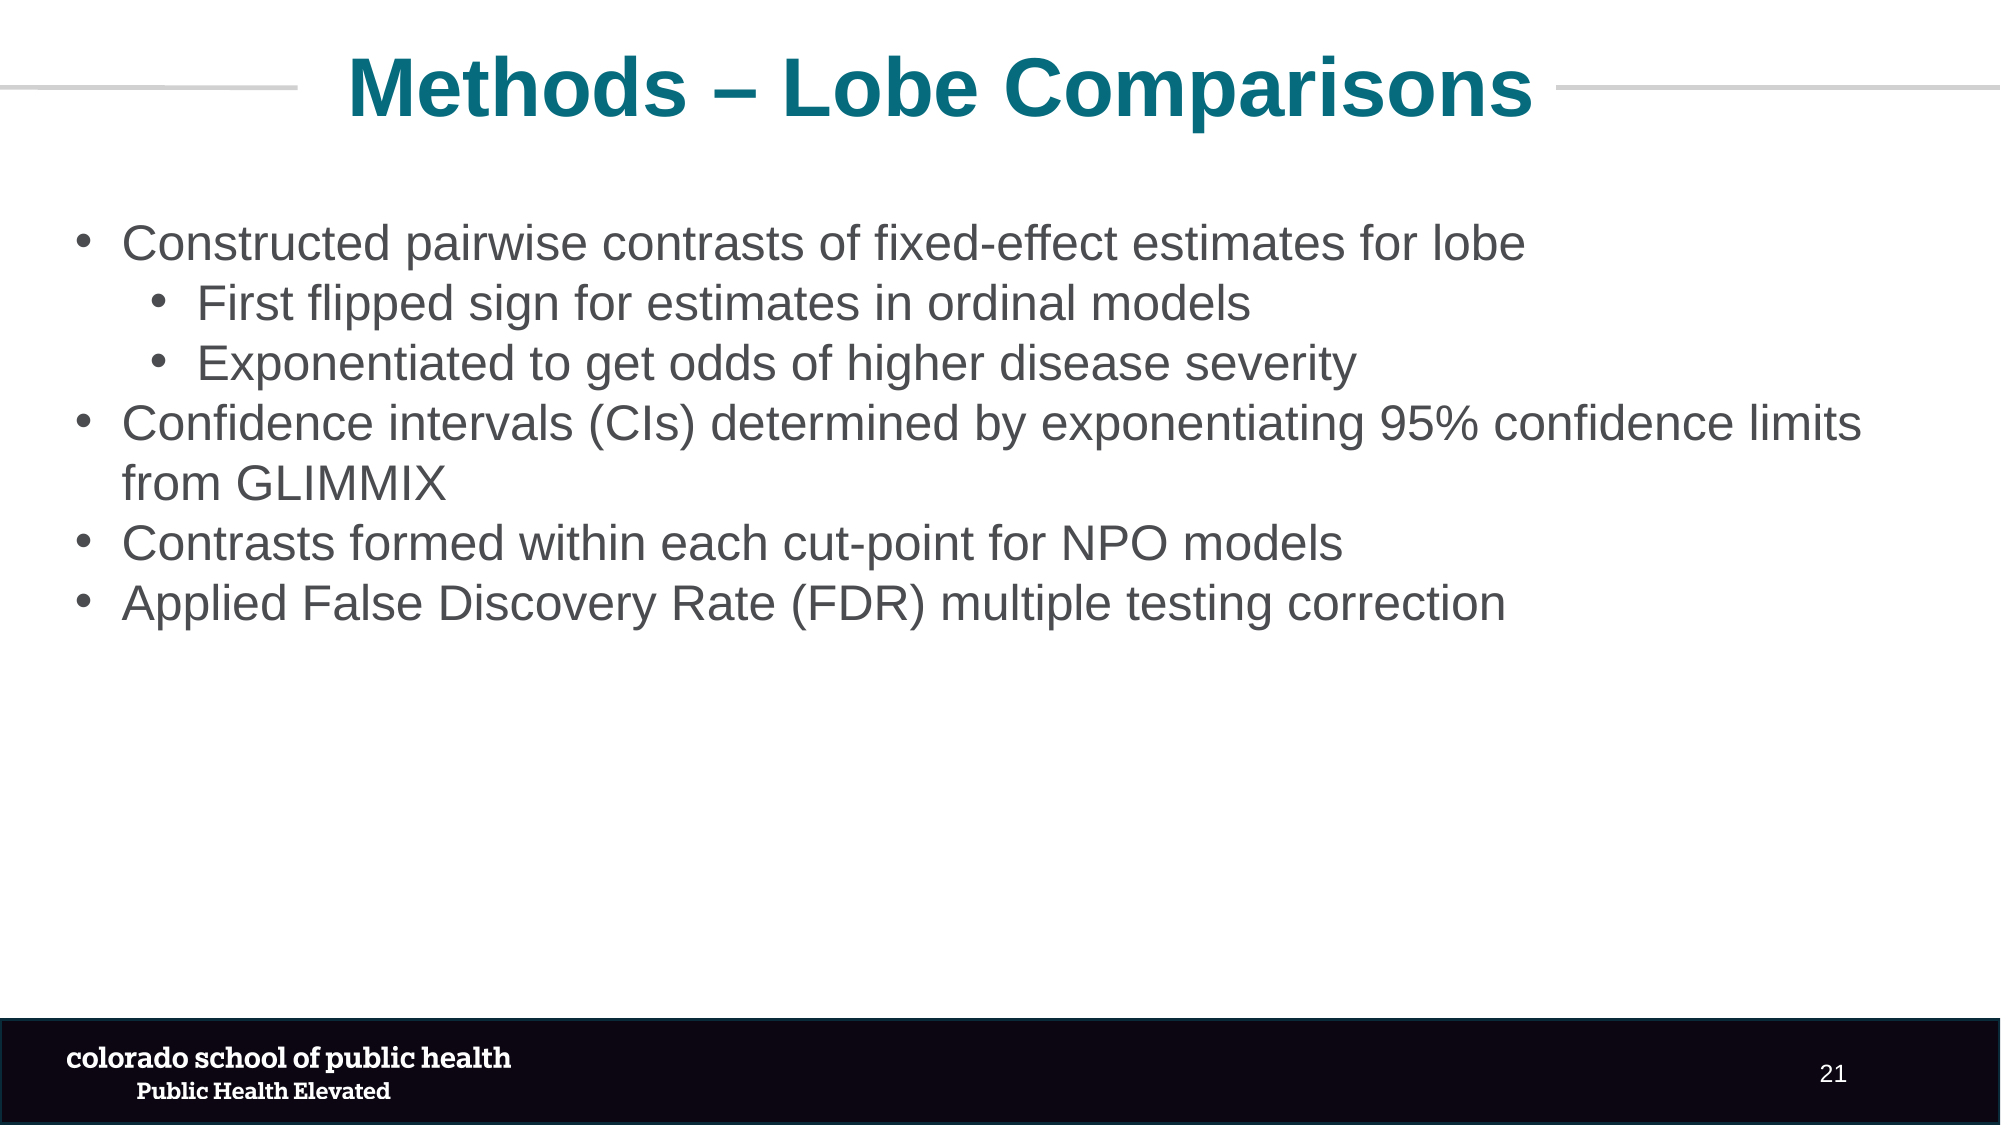

Methods – Lobe Comparisons
Constructed pairwise contrasts of fixed-effect estimates for lobe
First flipped sign for estimates in ordinal models
Exponentiated to get odds of higher disease severity
Confidence intervals (CIs) determined by exponentiating 95% confidence limits from GLIMMIX
Contrasts formed within each cut-point for NPO models
Applied False Discovery Rate (FDR) multiple testing correction

21